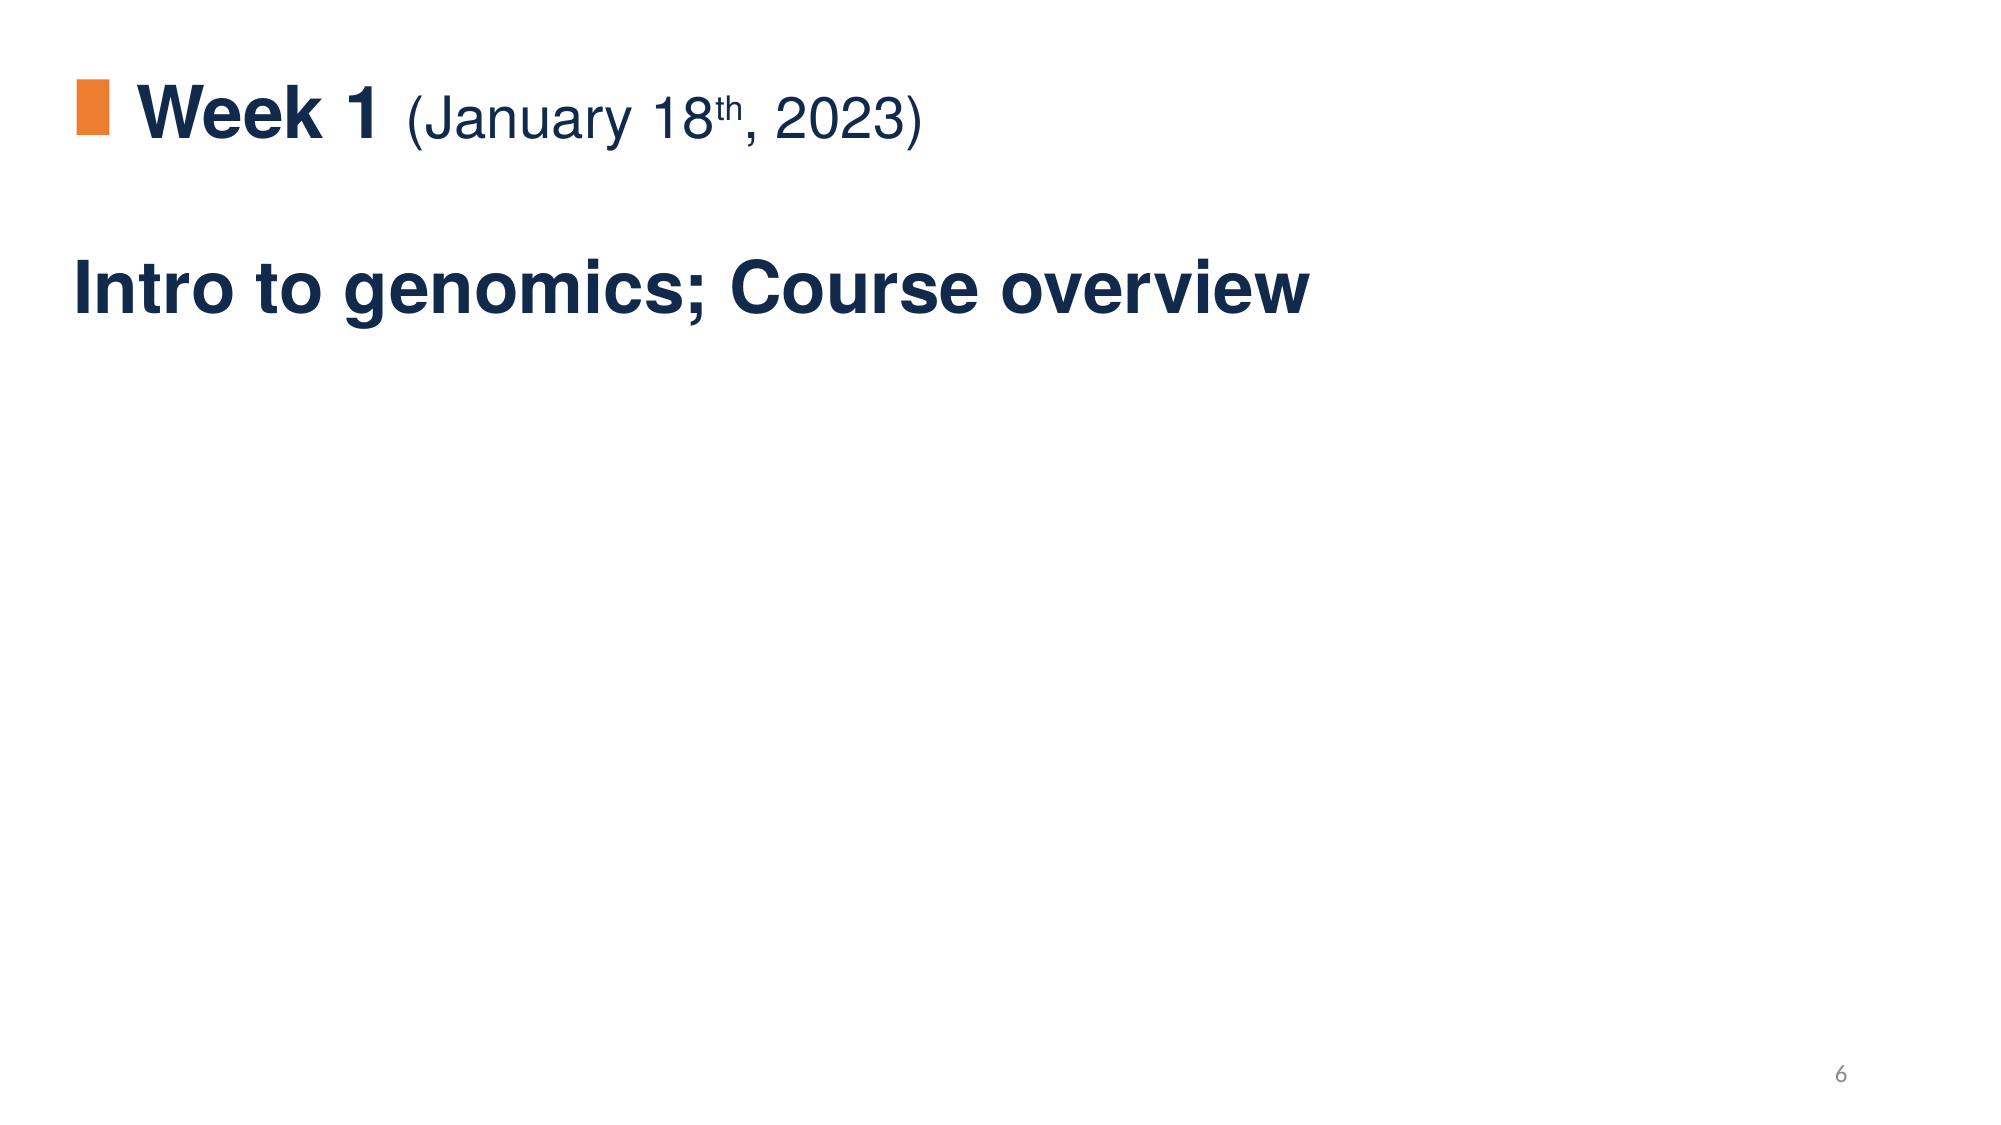

Week 1 (January 18th, 2023)

Intro to genomics; Course overview

6